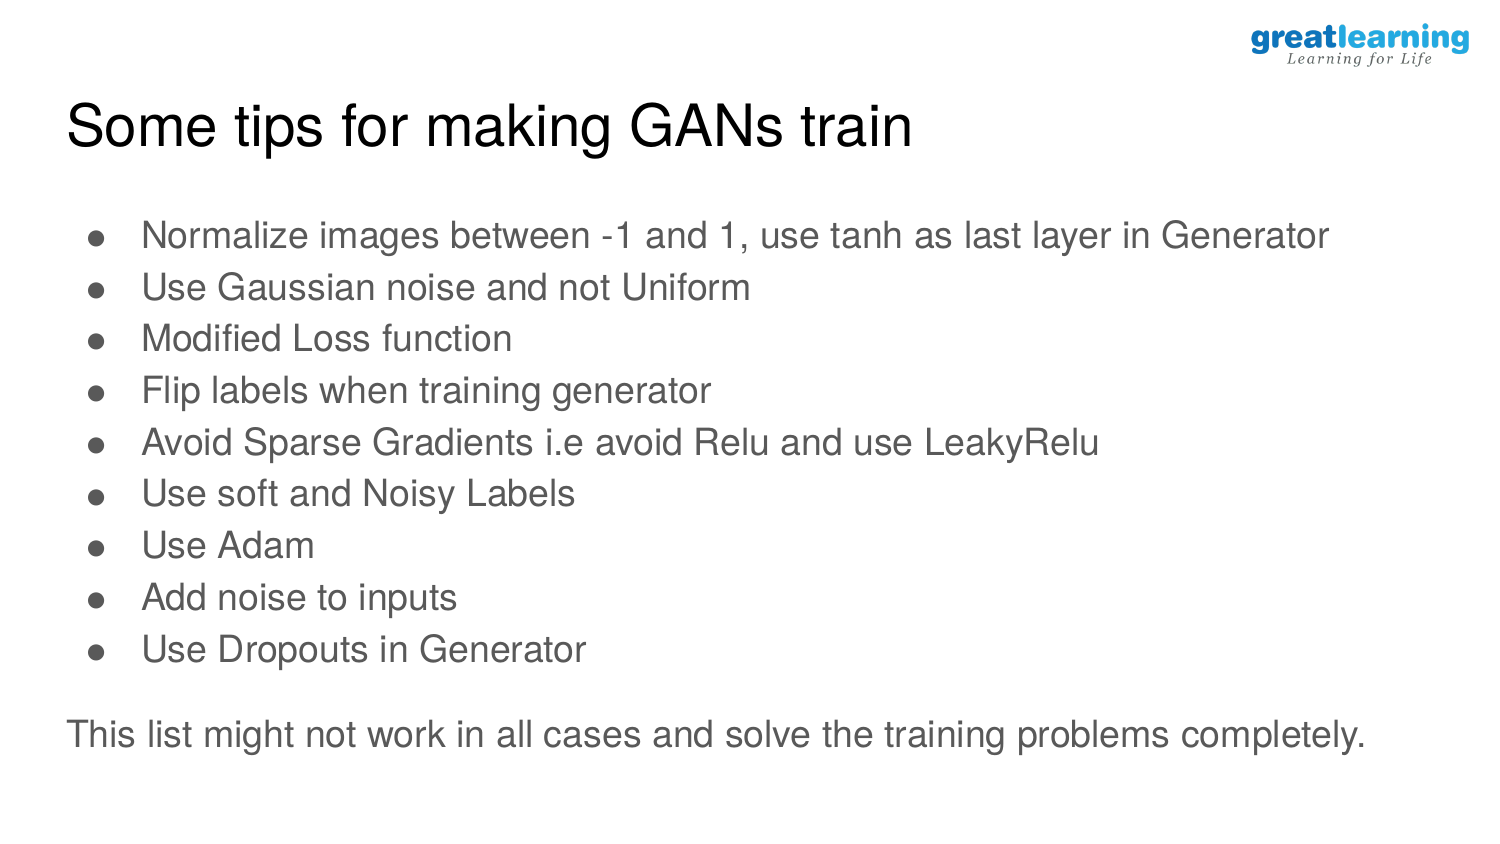

# Some tips for making GANs train
Normalize images between -1 and 1, use tanh as last layer in Generator
Use Gaussian noise and not Uniform
Modified Loss function
Flip labels when training generator
Avoid Sparse Gradients i.e avoid Relu and use LeakyRelu
Use soft and Noisy Labels
Use Adam
Add noise to inputs
Use Dropouts in Generator
This list might not work in all cases and solve the training problems completely.